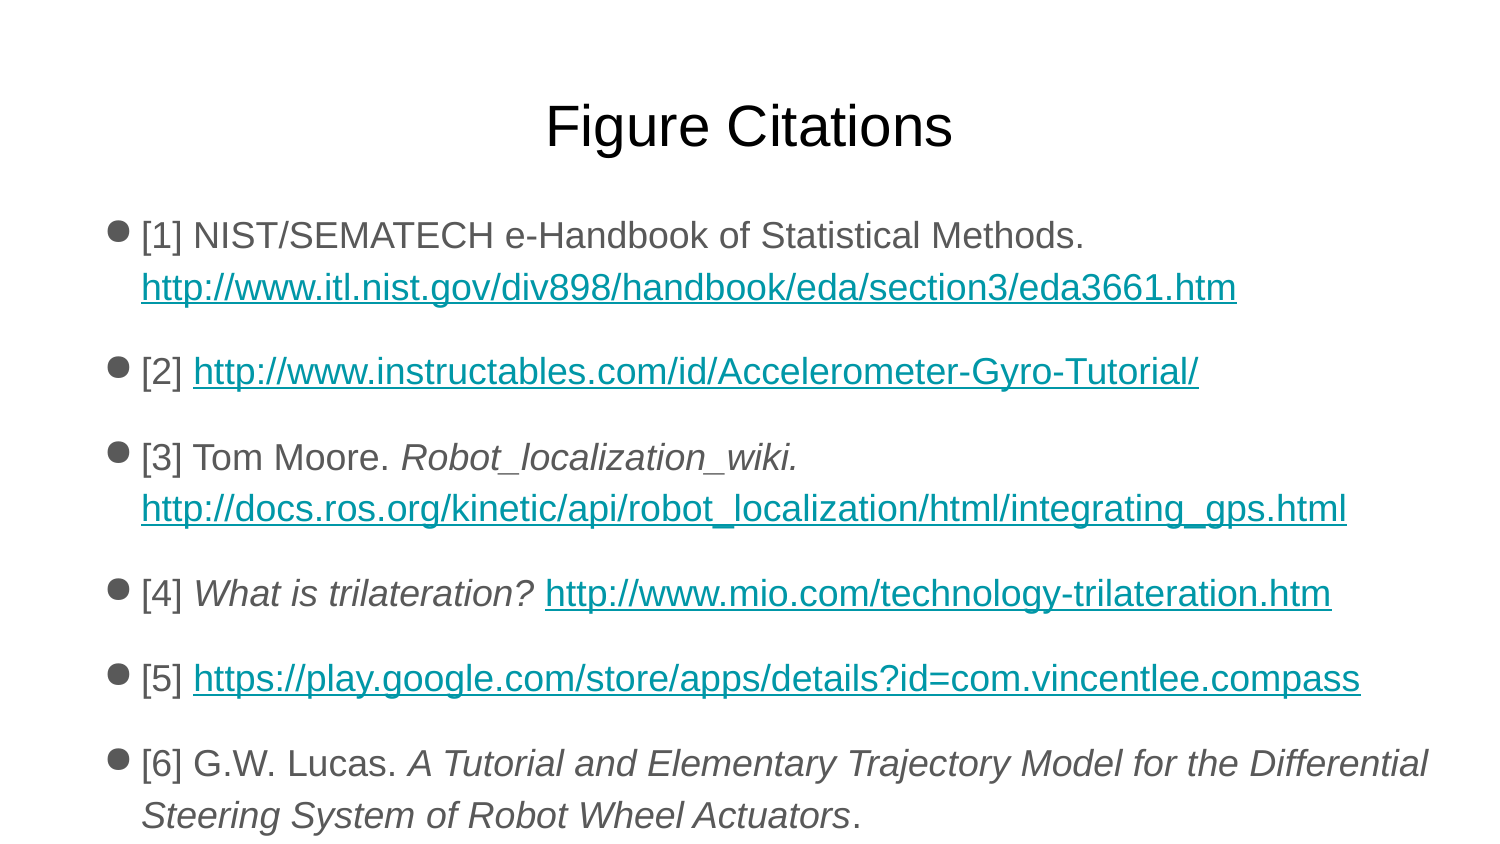

# Figure Citations
[1] NIST/SEMATECH e-Handbook of Statistical Methods. http://www.itl.nist.gov/div898/handbook/eda/section3/eda3661.htm
[2] http://www.instructables.com/id/Accelerometer-Gyro-Tutorial/
[3] Tom Moore. Robot_localization_wiki. http://docs.ros.org/kinetic/api/robot_localization/html/integrating_gps.html
[4] What is trilateration? http://www.mio.com/technology-trilateration.htm
[5] https://play.google.com/store/apps/details?id=com.vincentlee.compass
[6] G.W. Lucas. A Tutorial and Elementary Trajectory Model for the Differential Steering System of Robot Wheel Actuators. http://rossum.sourceforge.net/papers/DiffSteer/